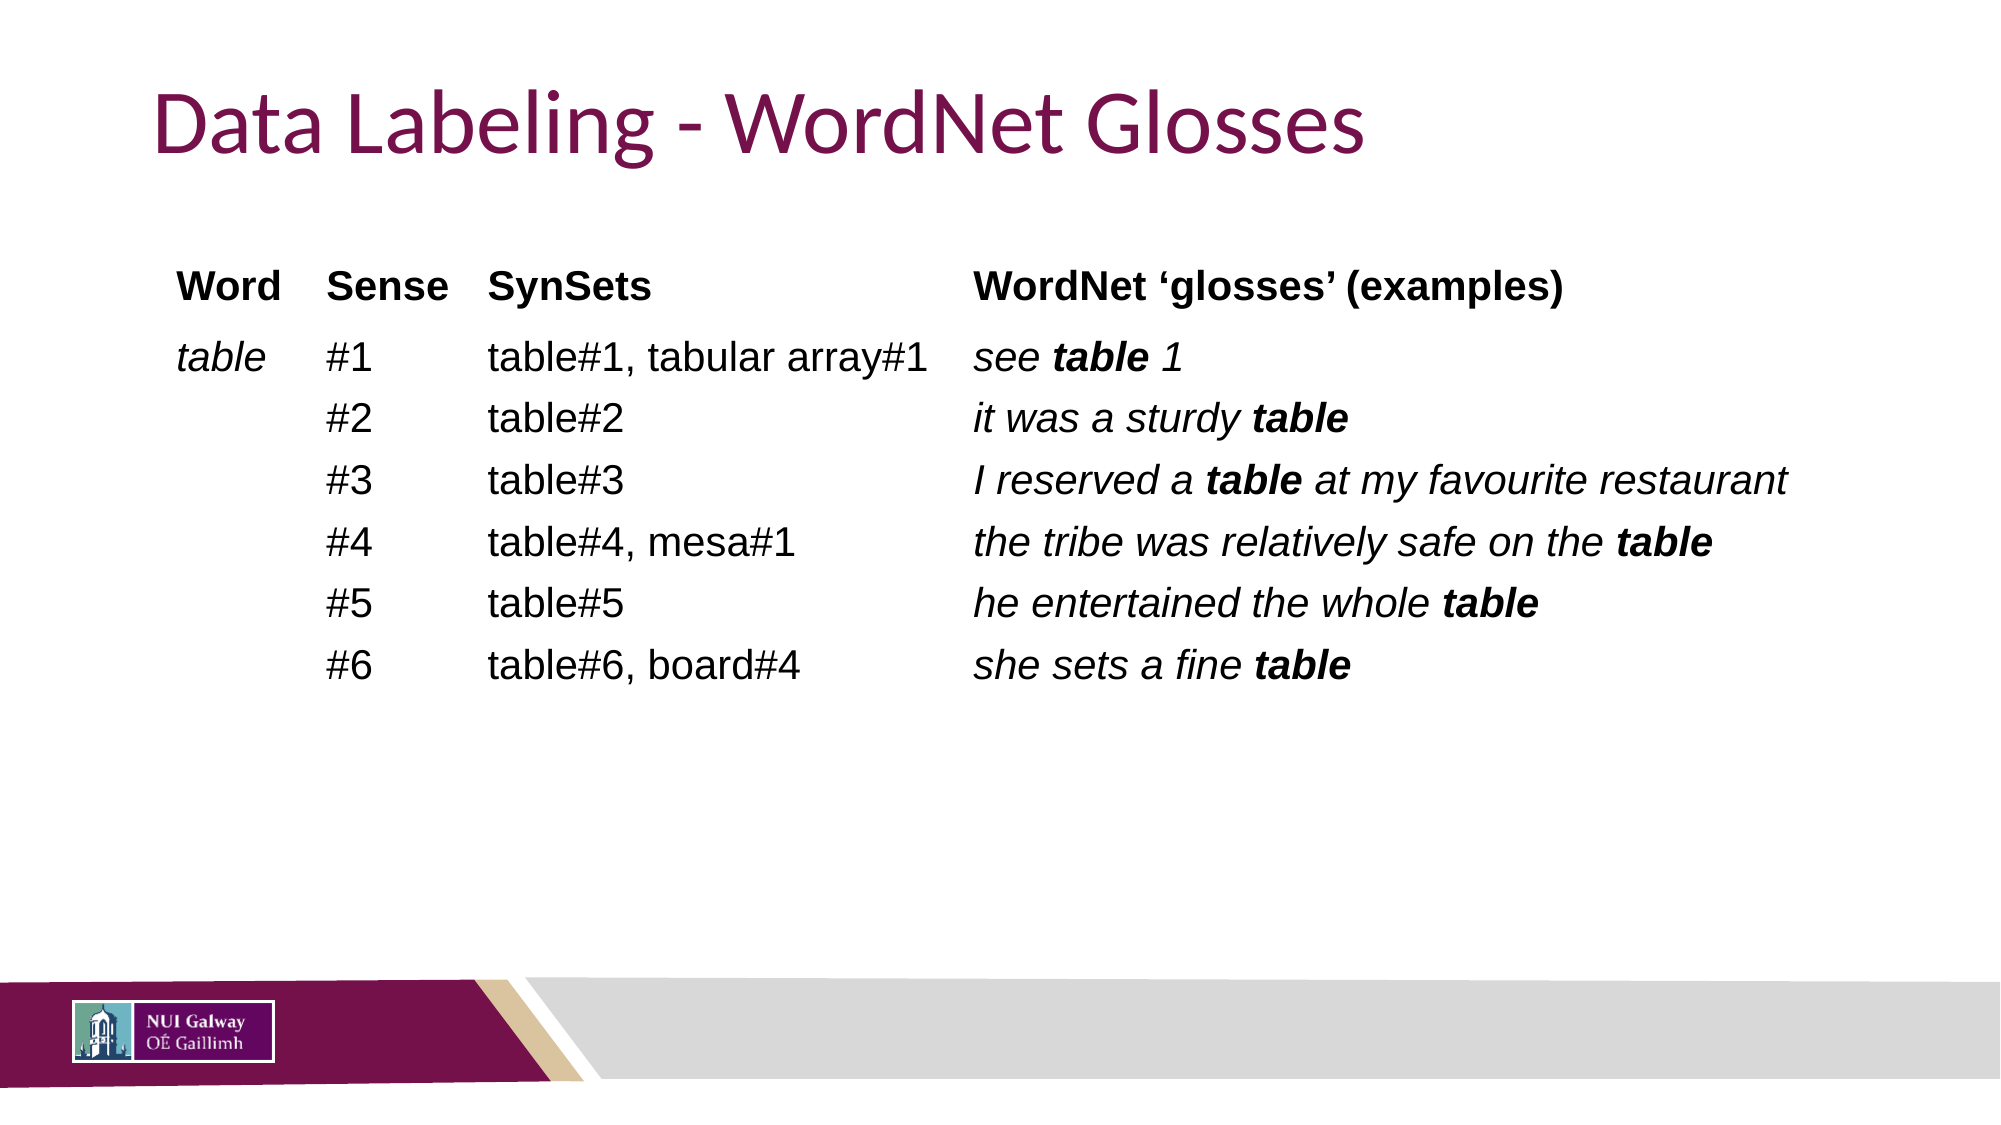

# Data Labeling - WordNet Glosses
| Word | Sense | SynSets | WordNet ‘glosses’ (examples) |
| --- | --- | --- | --- |
| table | #1 | table#1, tabular array#1 | see table 1 |
|  | #2 | table#2 | it was a sturdy table |
|  | #3 | table#3 | I reserved a table at my favourite restaurant |
|  | #4 | table#4, mesa#1 | the tribe was relatively safe on the table |
|  | #5 | table#5 | he entertained the whole table |
|  | #6 | table#6, board#4 | she sets a fine table |